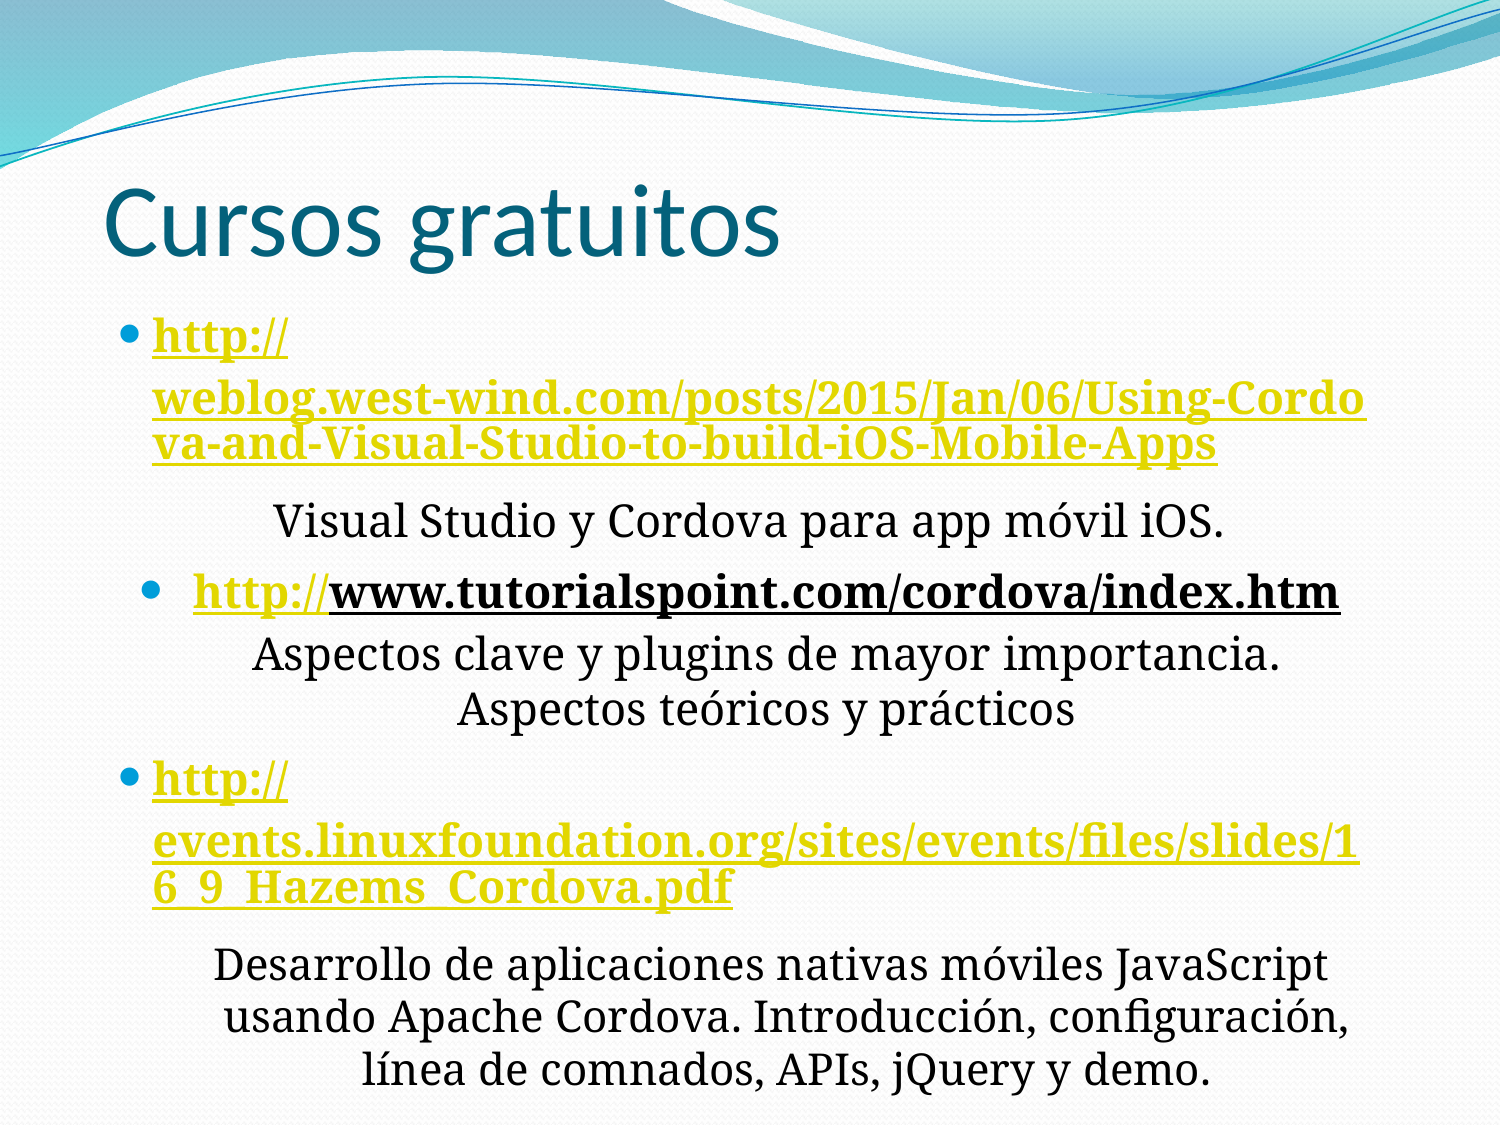

# Cursos gratuitos
http://weblog.west-wind.com/posts/2015/Jan/06/Using-Cordova-and-Visual-Studio-to-build-iOS-Mobile-Apps
Visual Studio y Cordova para app móvil iOS.
http://www.tutorialspoint.com/cordova/index.htm Aspectos clave y plugins de mayor importancia. Aspectos teóricos y prácticos
http://events.linuxfoundation.org/sites/events/files/slides/16_9_Hazems_Cordova.pdf
Desarrollo de aplicaciones nativas móviles JavaScript usando Apache Cordova. Introducción, configuración, línea de comnados, APIs, jQuery y demo.